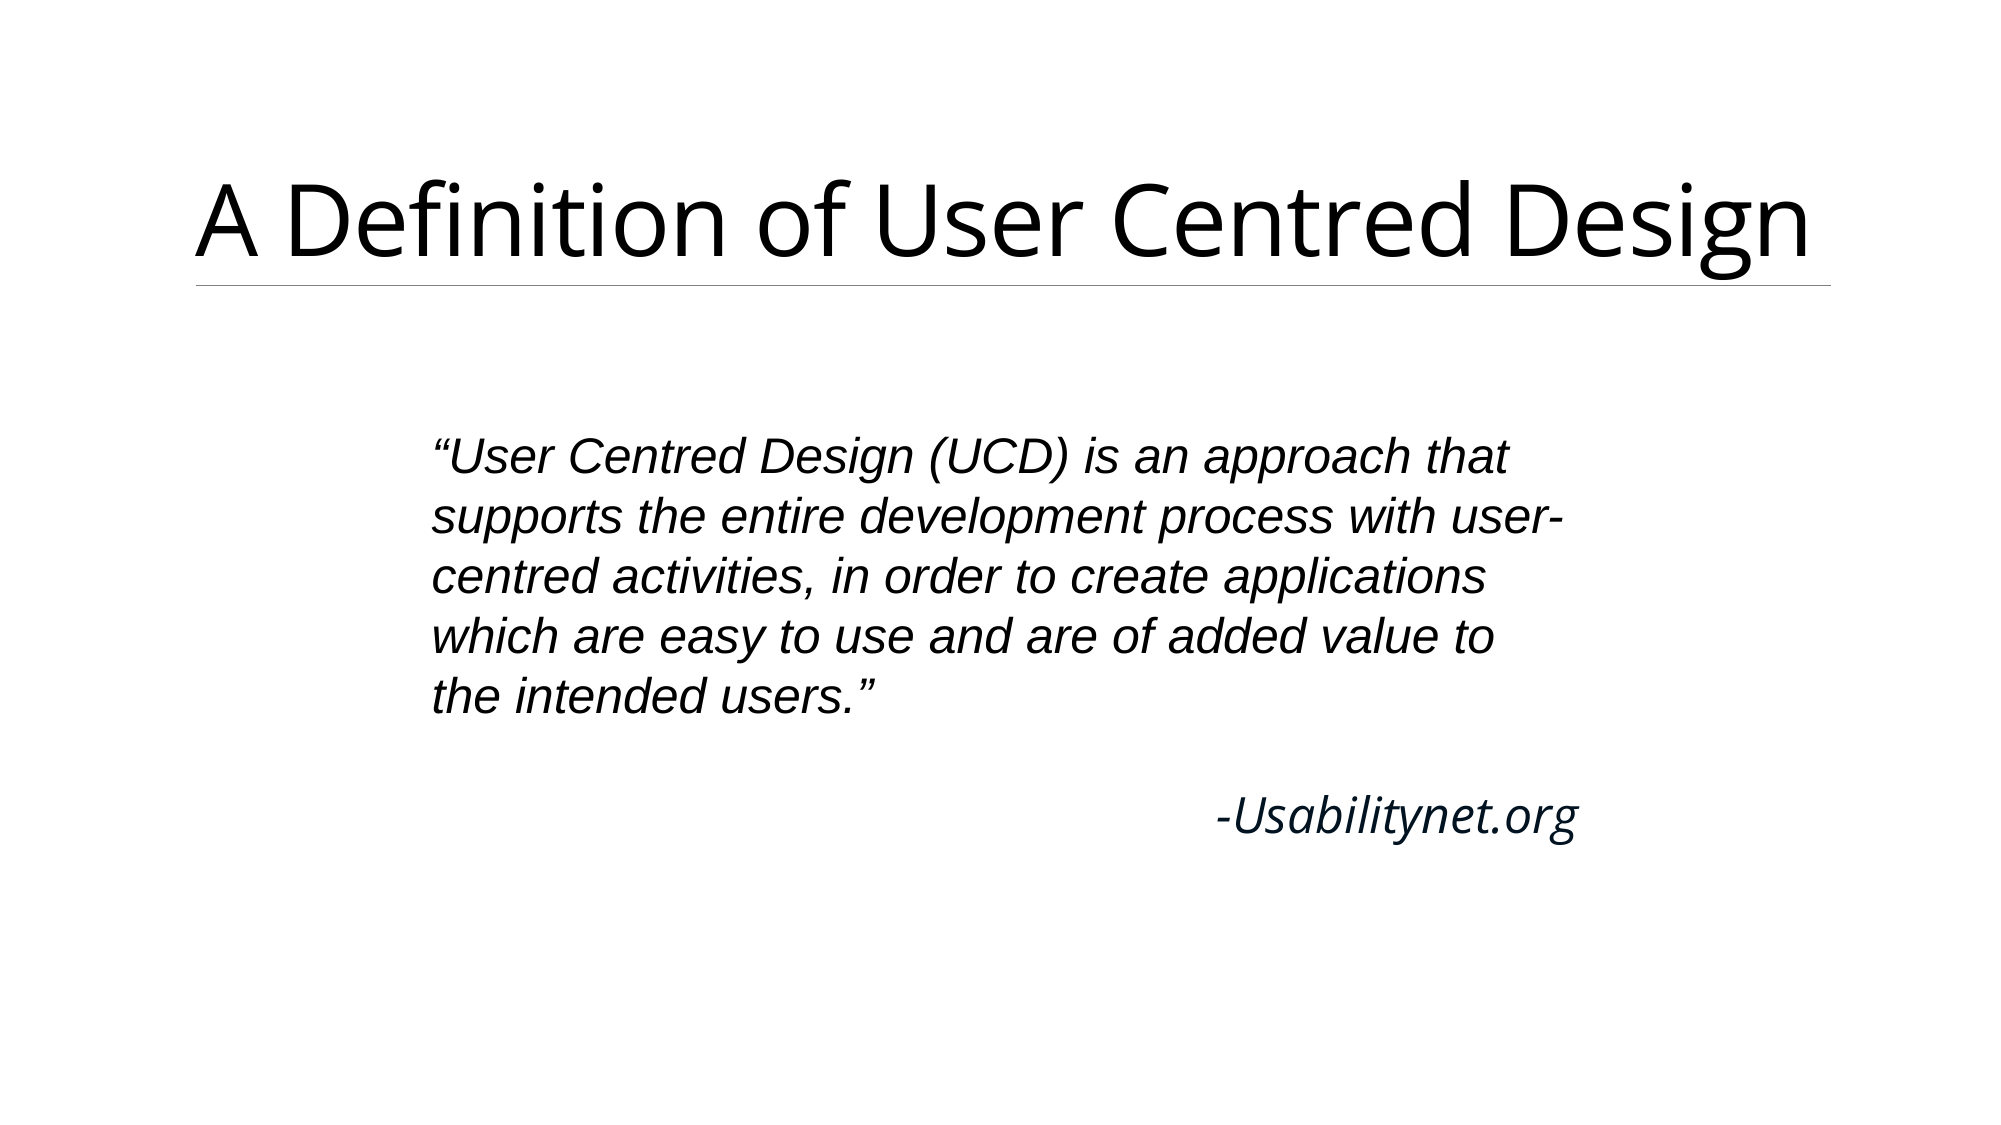

# A Definition of User Centred Design
“User Centred Design (UCD) is an approach that supports the entire development process with user-centred activities, in order to create applications which are easy to use and are of added value to the intended users.”

					-Usabilitynet.org